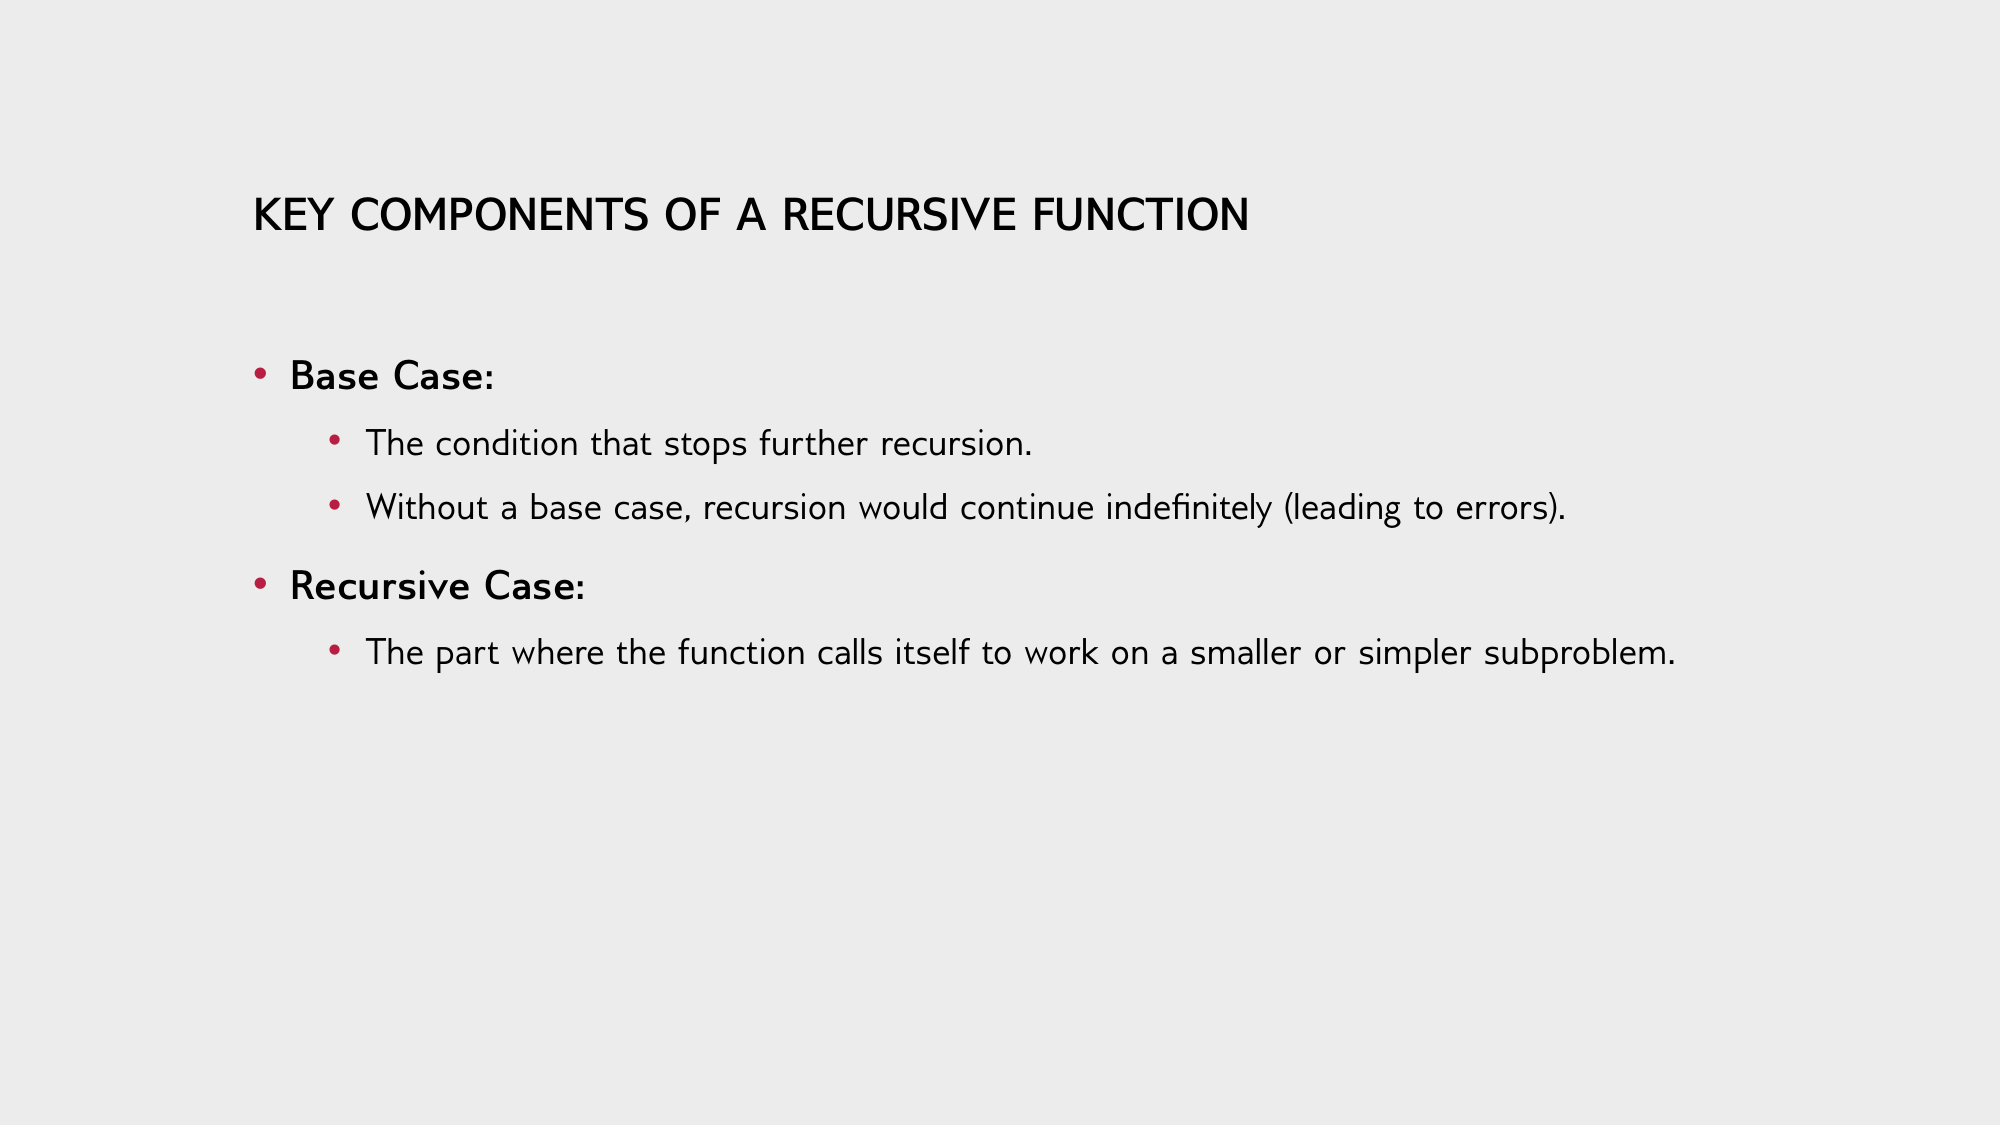

# Key Components of a Recursive Function
Base Case:
The condition that stops further recursion.
Without a base case, recursion would continue indefinitely (leading to errors).
Recursive Case:
The part where the function calls itself to work on a smaller or simpler subproblem.